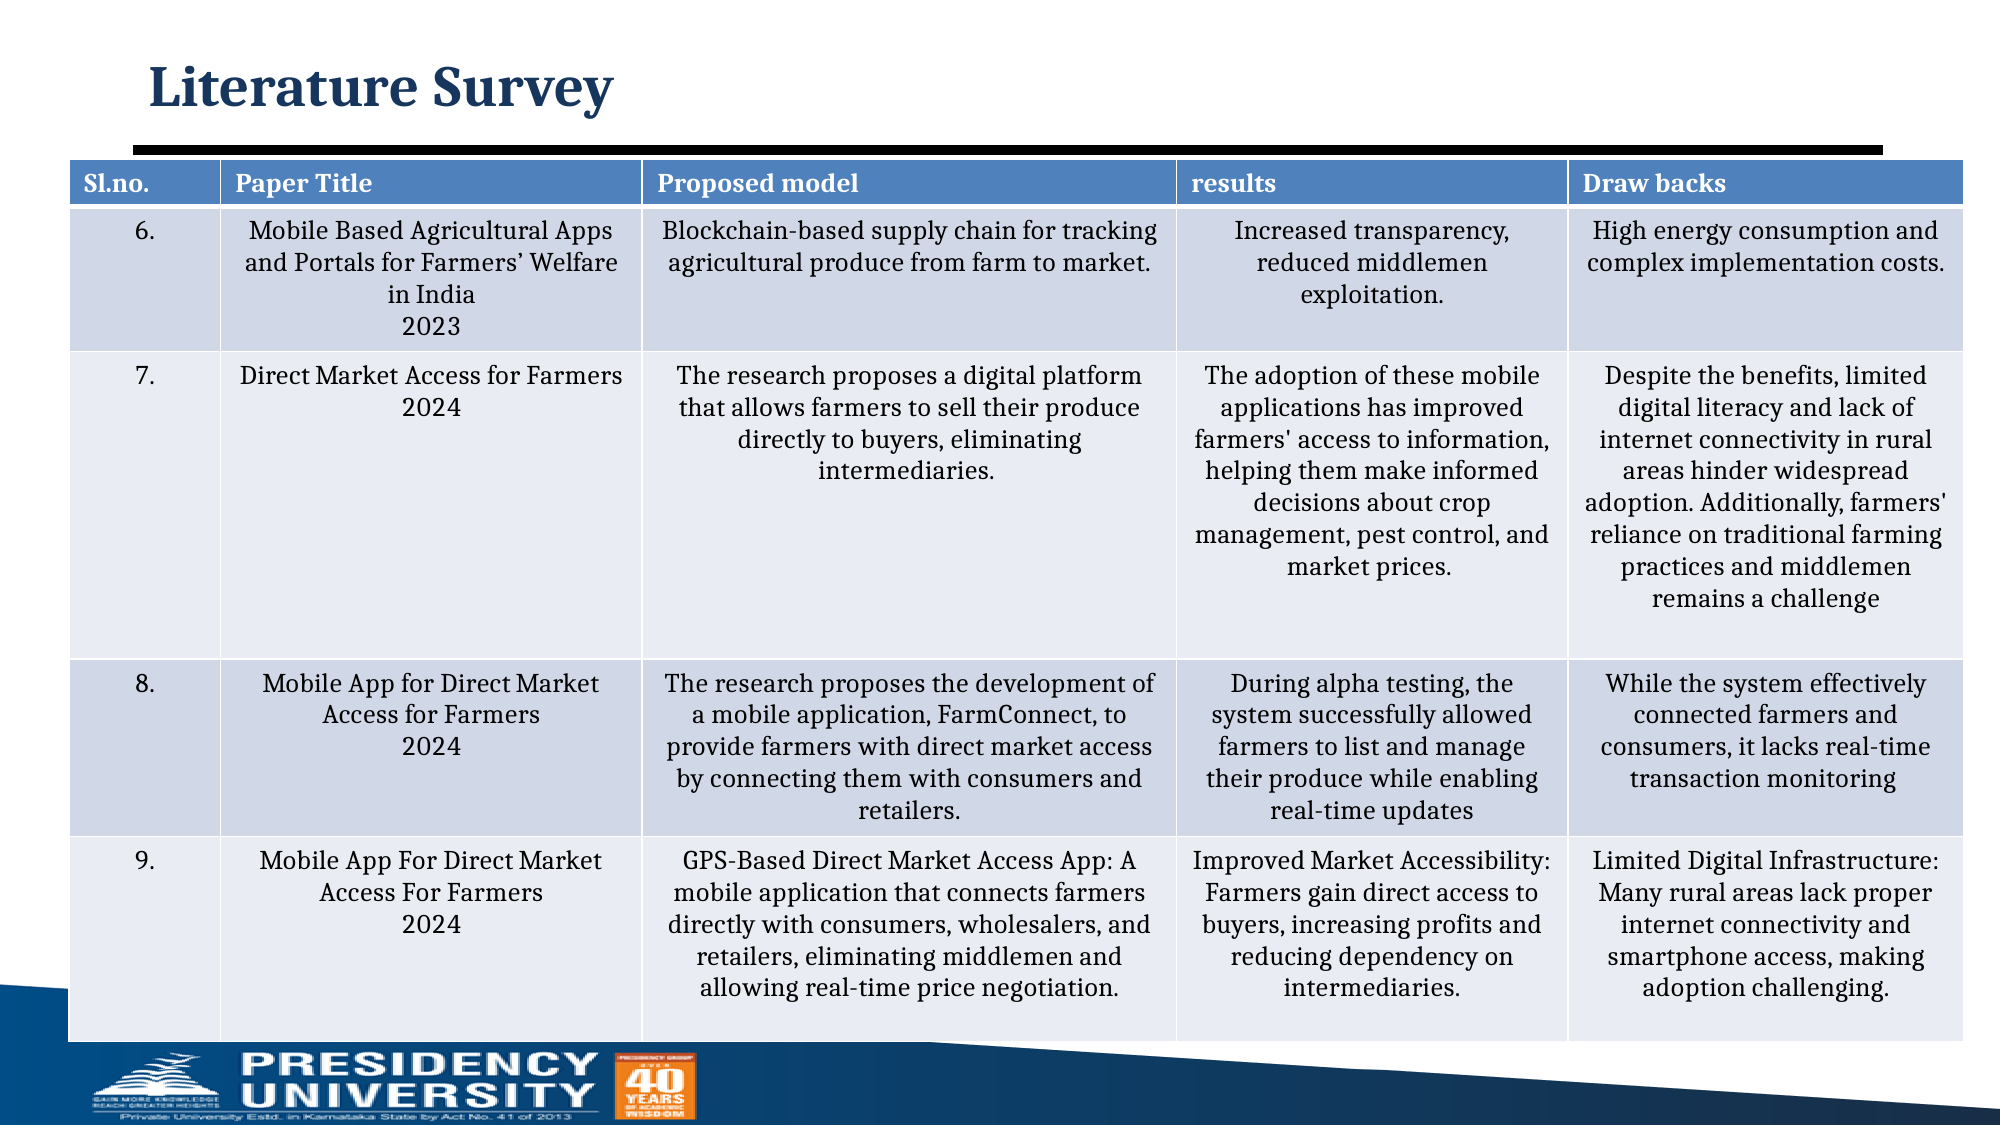

# Literature Survey
| Sl.no. | Paper Title | Proposed model | results | Draw backs |
| --- | --- | --- | --- | --- |
| 6. | Mobile Based Agricultural Apps and Portals for Farmers’ Welfare in India 2023 | Blockchain-based supply chain for tracking agricultural produce from farm to market. | Increased transparency, reduced middlemen exploitation. | High energy consumption and complex implementation costs. |
| 7. | Direct Market Access for Farmers 2024 | The research proposes a digital platform that allows farmers to sell their produce directly to buyers, eliminating intermediaries. | The adoption of these mobile applications has improved farmers' access to information, helping them make informed decisions about crop management, pest control, and market prices. | Despite the benefits, limited digital literacy and lack of internet connectivity in rural areas hinder widespread adoption. Additionally, farmers' reliance on traditional farming practices and middlemen remains a challenge |
| 8. | Mobile App for Direct Market Access for Farmers 2024 | The research proposes the development of a mobile application, FarmConnect, to provide farmers with direct market access by connecting them with consumers and retailers. | During alpha testing, the system successfully allowed farmers to list and manage their produce while enabling real-time updates | While the system effectively connected farmers and consumers, it lacks real-time transaction monitoring |
| 9. | Mobile App For Direct Market Access For Farmers 2024 | GPS-Based Direct Market Access App: A mobile application that connects farmers directly with consumers, wholesalers, and retailers, eliminating middlemen and allowing real-time price negotiation. | Improved Market Accessibility: Farmers gain direct access to buyers, increasing profits and reducing dependency on intermediaries. | Limited Digital Infrastructure: Many rural areas lack proper internet connectivity and smartphone access, making adoption challenging. |